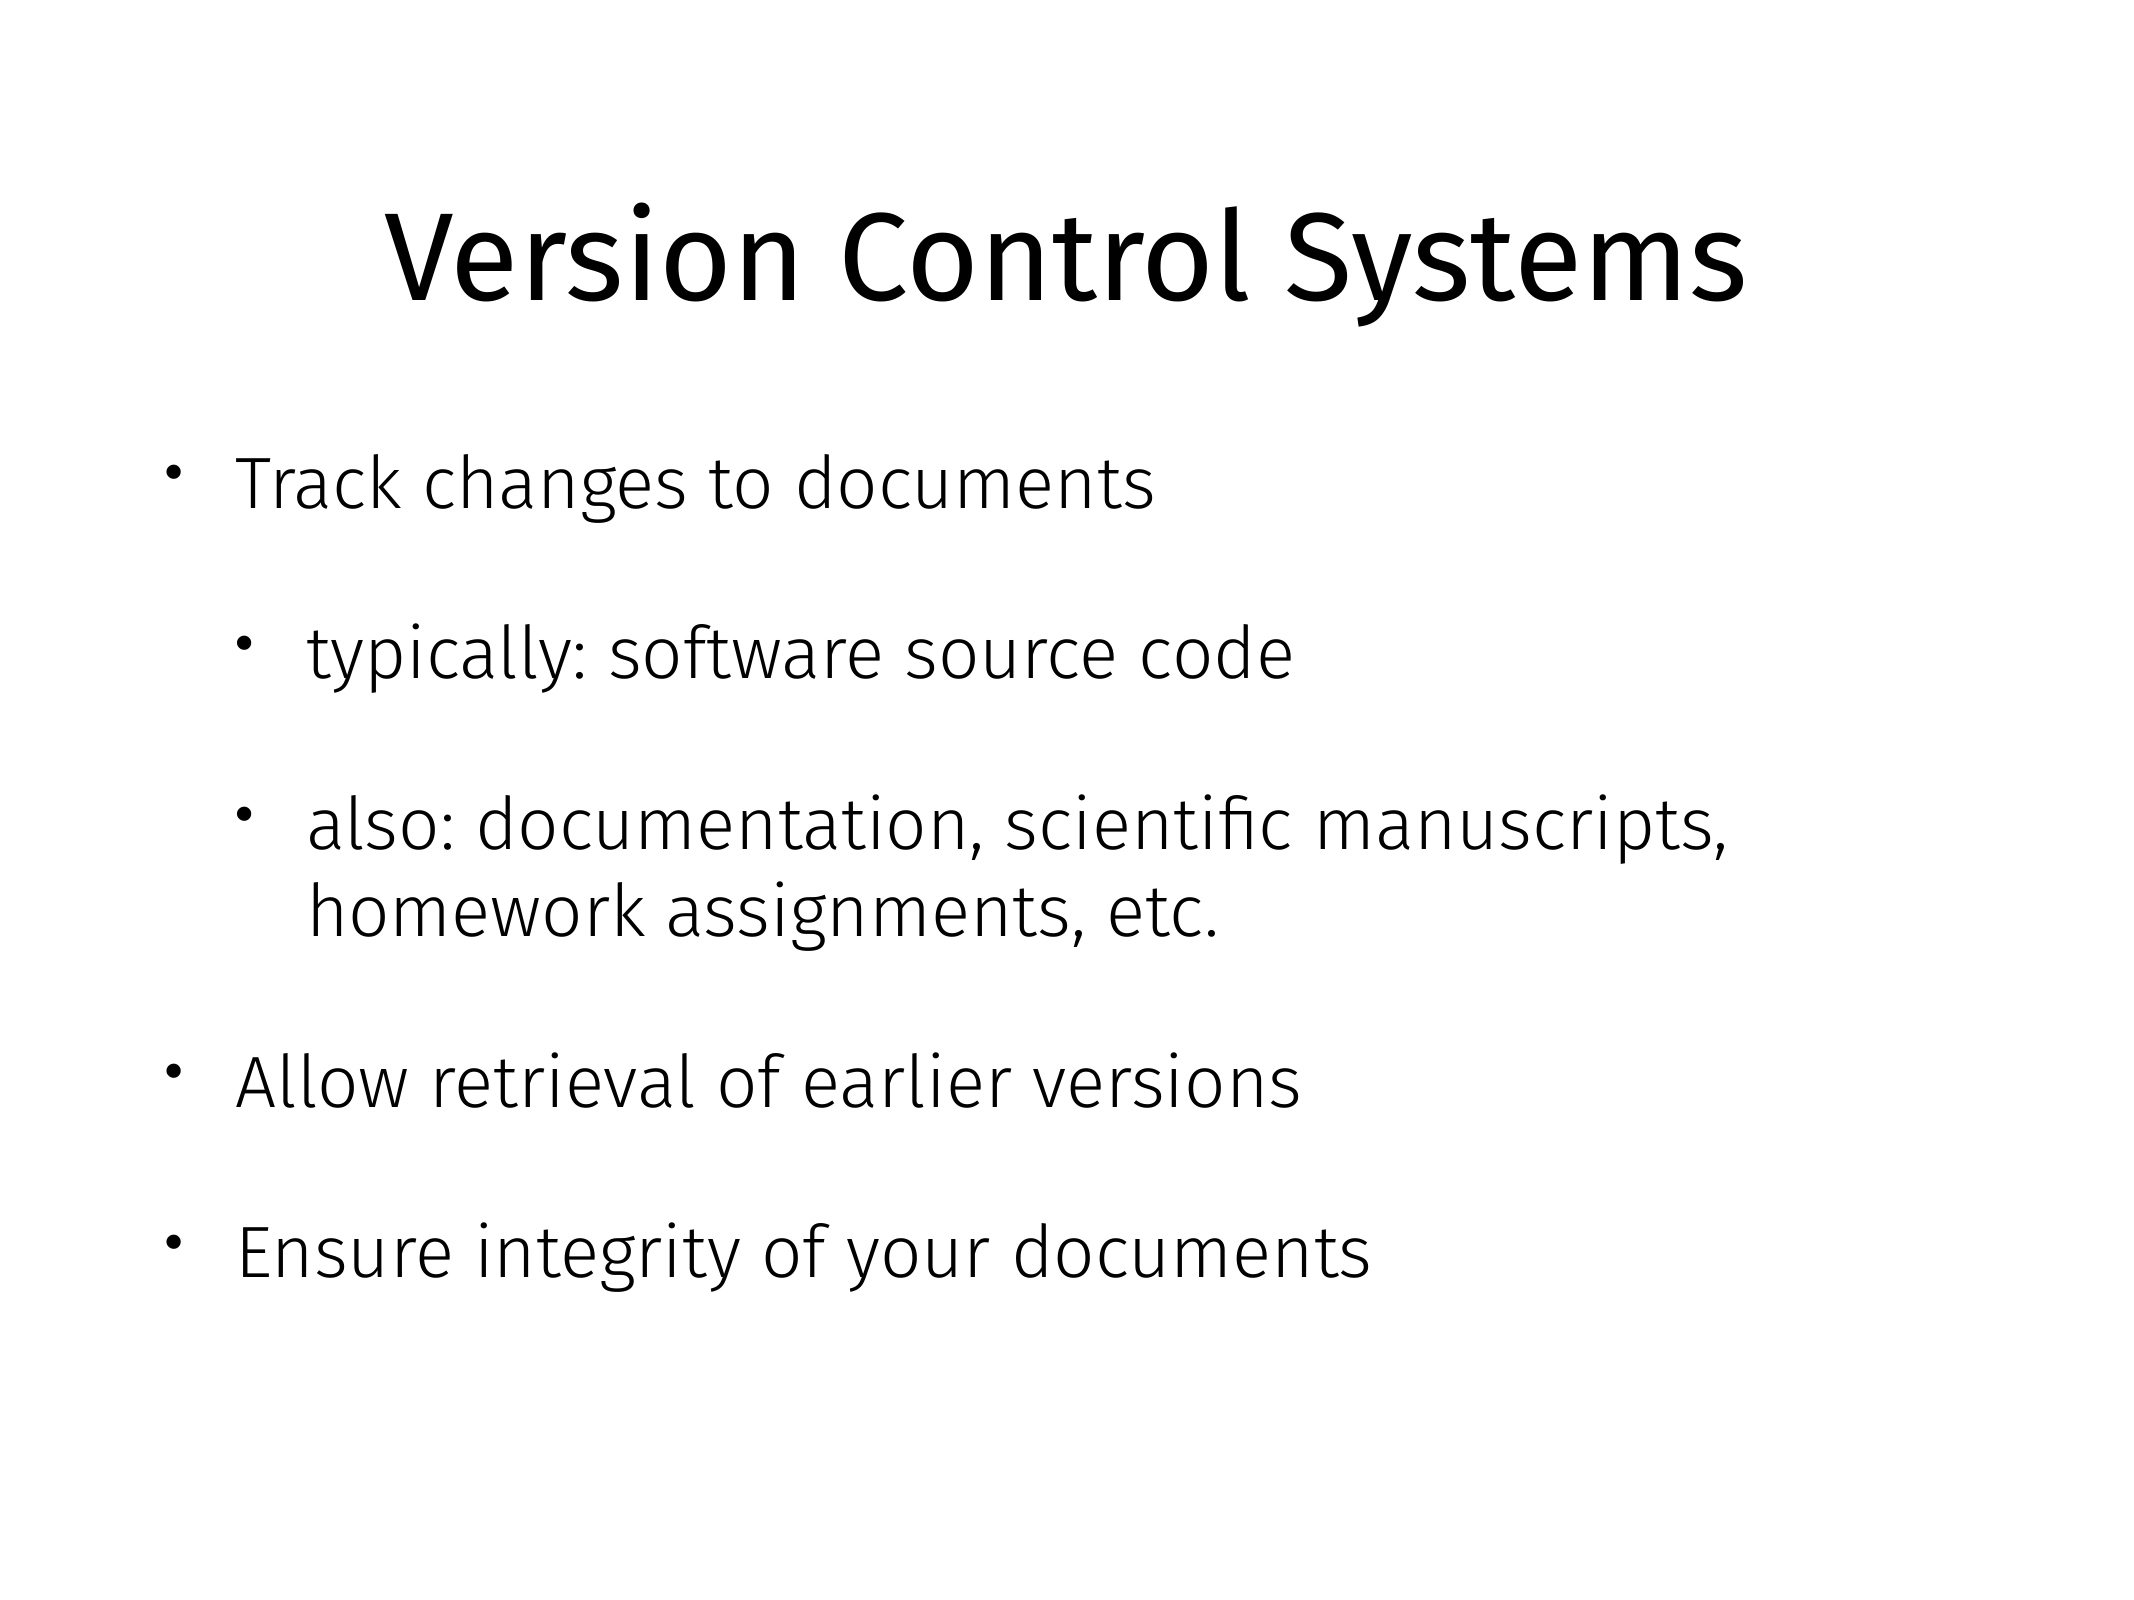

# Version Control Systems
Track changes to documents
typically: software source code
also: documentation, scientific manuscripts, homework assignments, etc.
Allow retrieval of earlier versions
Ensure integrity of your documents